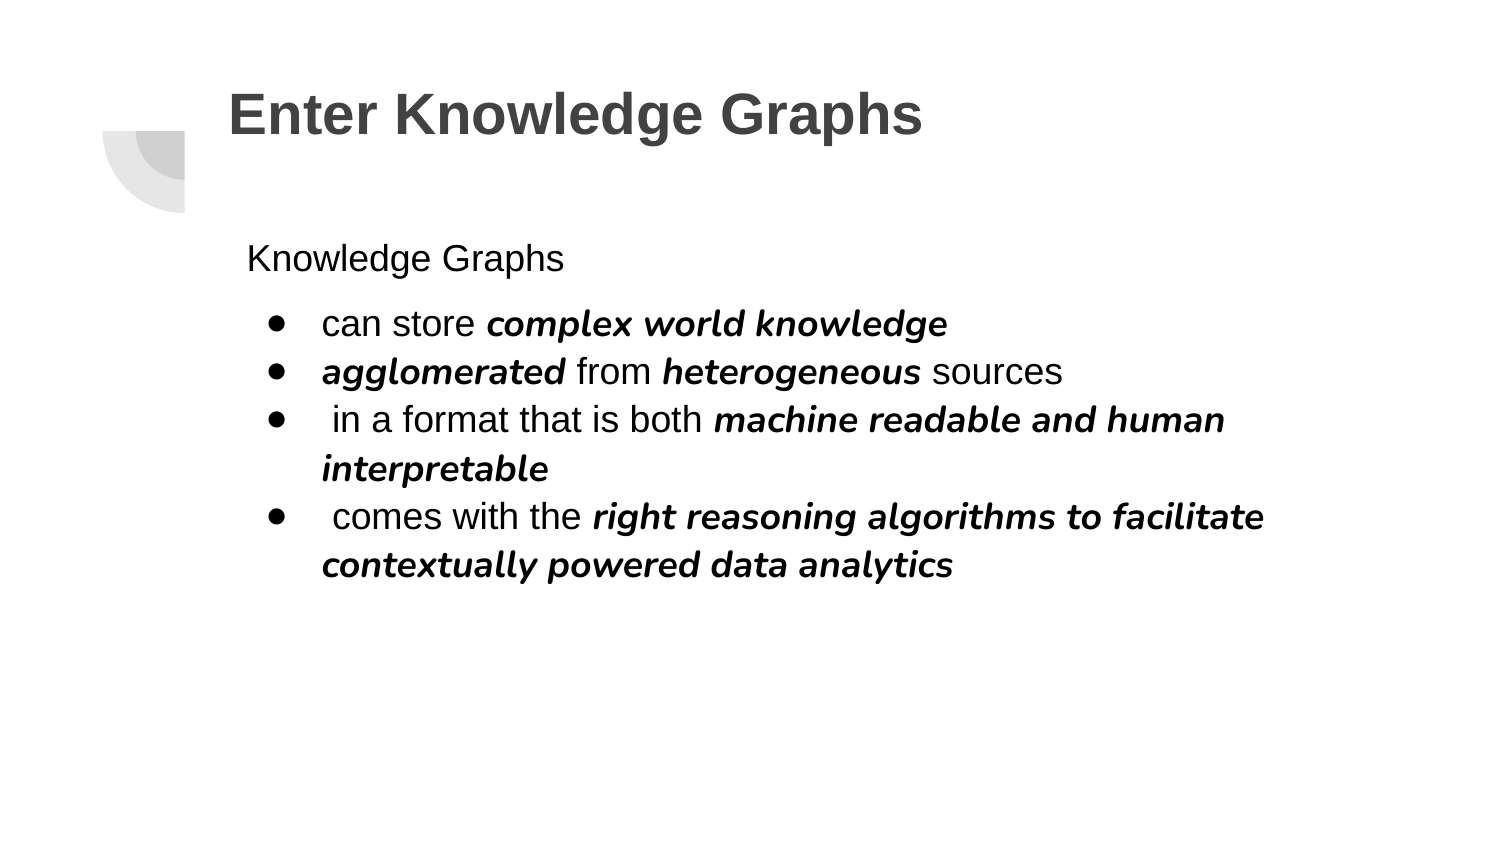

# Enter Knowledge Graphs
Knowledge Graphs
can store complex world knowledge
agglomerated from heterogeneous sources
 in a format that is both machine readable and human interpretable
 comes with the right reasoning algorithms to facilitate contextually powered data analytics